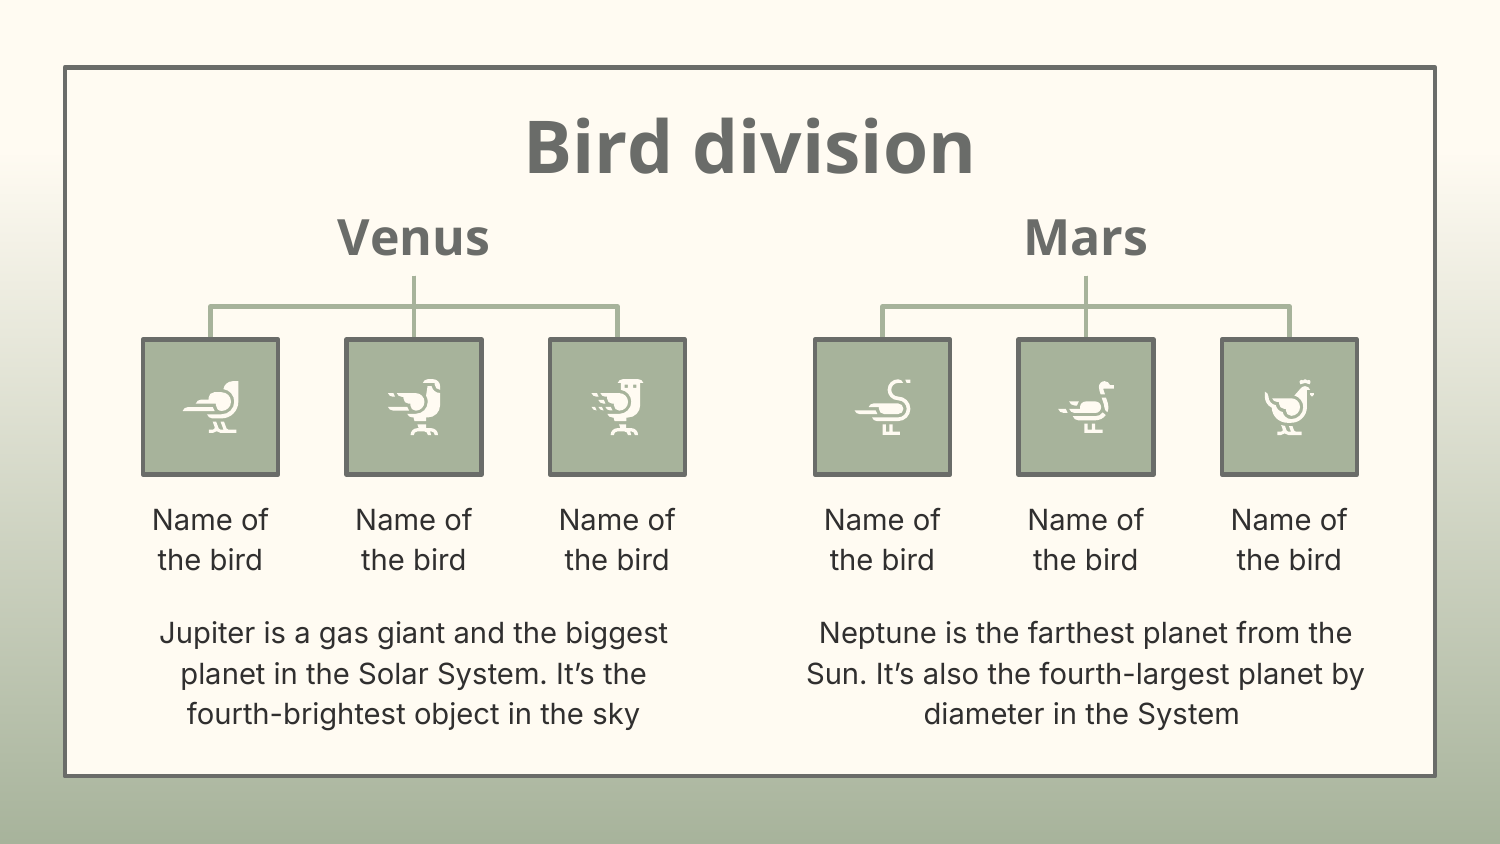

# Bird division
Mars
Venus

Name of the bird
Name of the bird
Name of the bird
Name of the bird
Name of the bird
Name of the bird
Jupiter is a gas giant and the biggest planet in the Solar System. It’s the fourth-brightest object in the sky
Neptune is the farthest planet from the Sun. It’s also the fourth-largest planet by diameter in the System